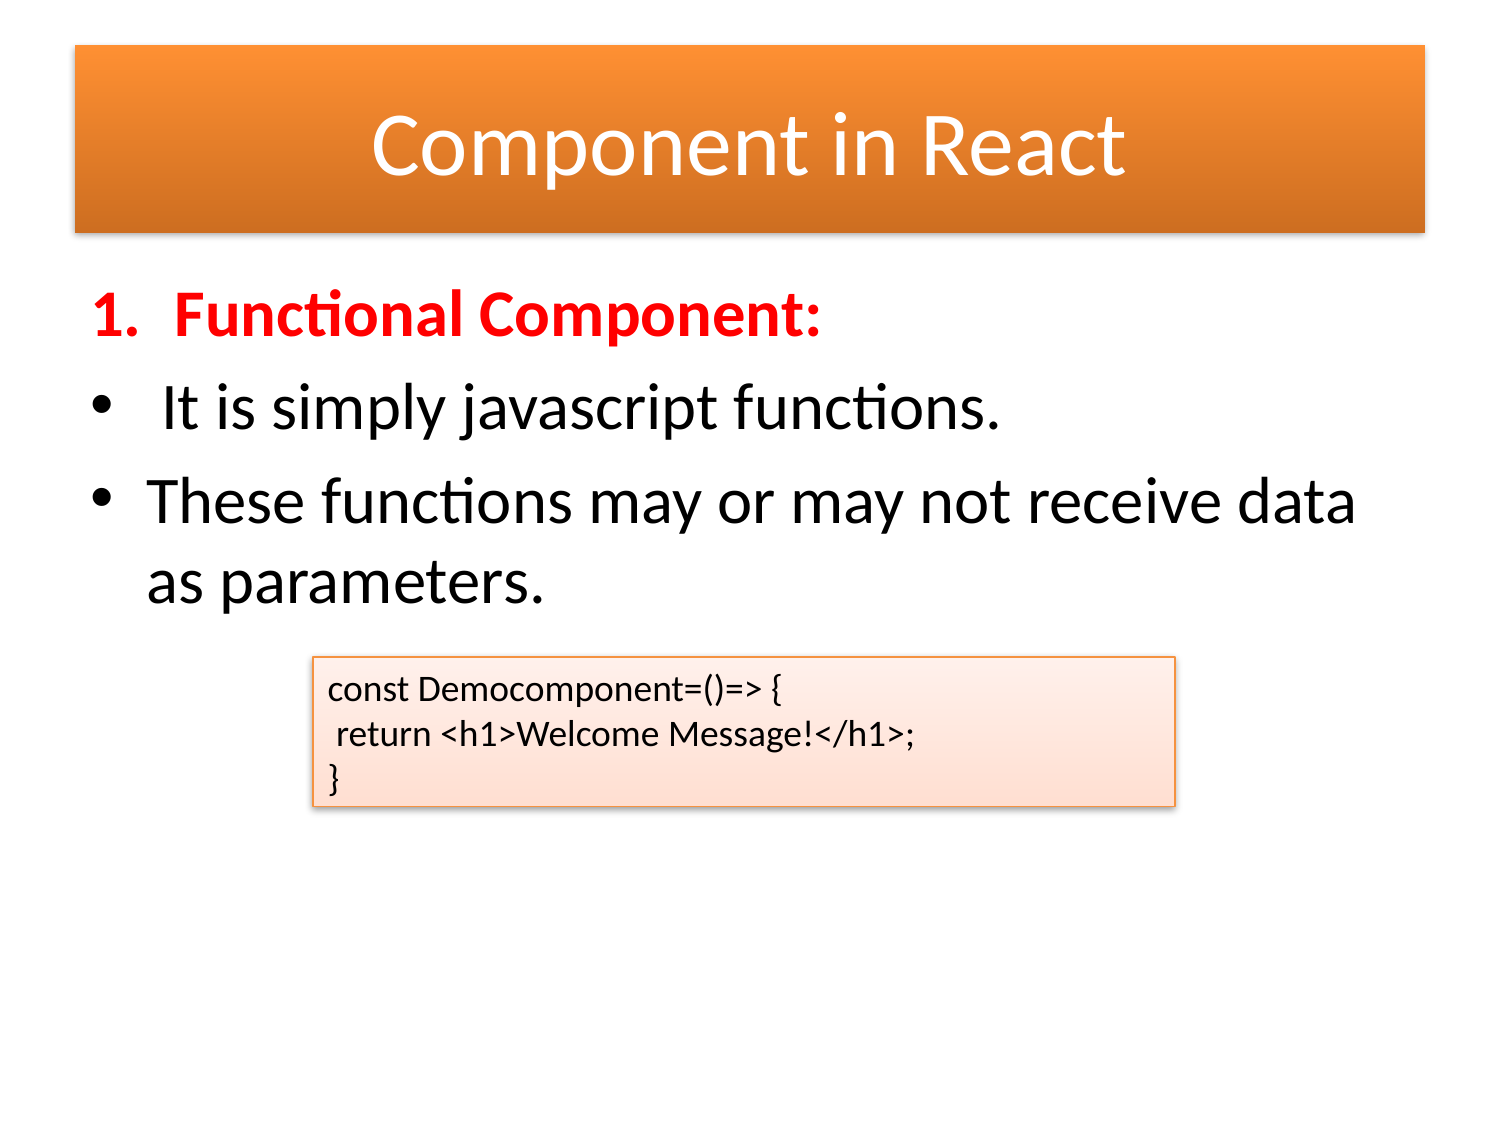

# Component in React
Functional Component:
 It is simply javascript functions.
These functions may or may not receive data as parameters.
const Democomponent=()=> {
 return <h1>Welcome Message!</h1>;
}